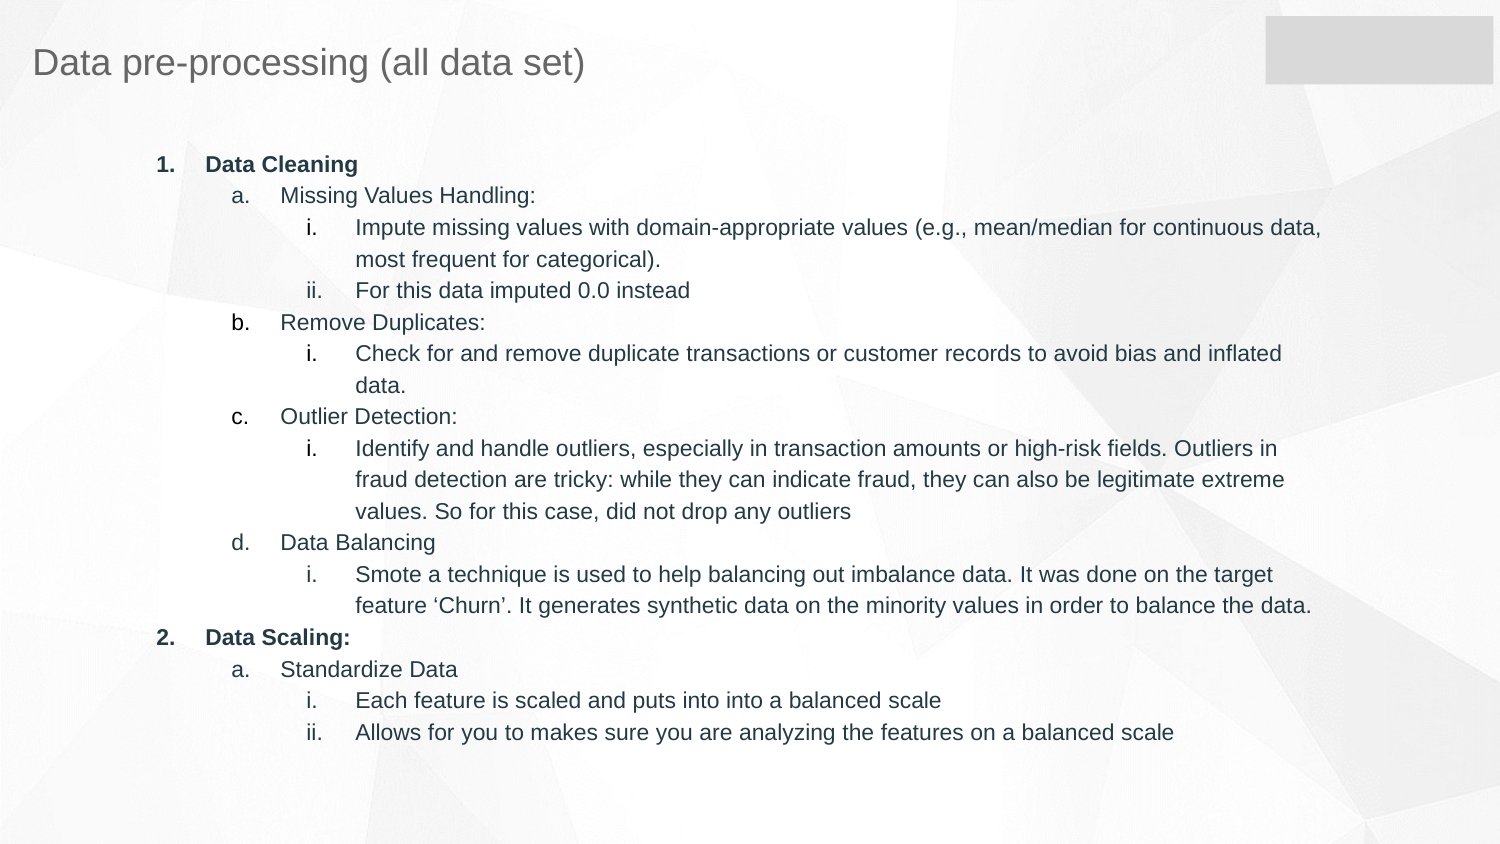

Data pre-processing (all data set)
Data Cleaning
Missing Values Handling:
Impute missing values with domain-appropriate values (e.g., mean/median for continuous data, most frequent for categorical).
For this data imputed 0.0 instead
Remove Duplicates:
Check for and remove duplicate transactions or customer records to avoid bias and inflated data.
Outlier Detection:
Identify and handle outliers, especially in transaction amounts or high-risk fields. Outliers in fraud detection are tricky: while they can indicate fraud, they can also be legitimate extreme values. So for this case, did not drop any outliers
Data Balancing
Smote a technique is used to help balancing out imbalance data. It was done on the target feature ‘Churn’. It generates synthetic data on the minority values in order to balance the data.
Data Scaling:
Standardize Data
Each feature is scaled and puts into into a balanced scale
Allows for you to makes sure you are analyzing the features on a balanced scale